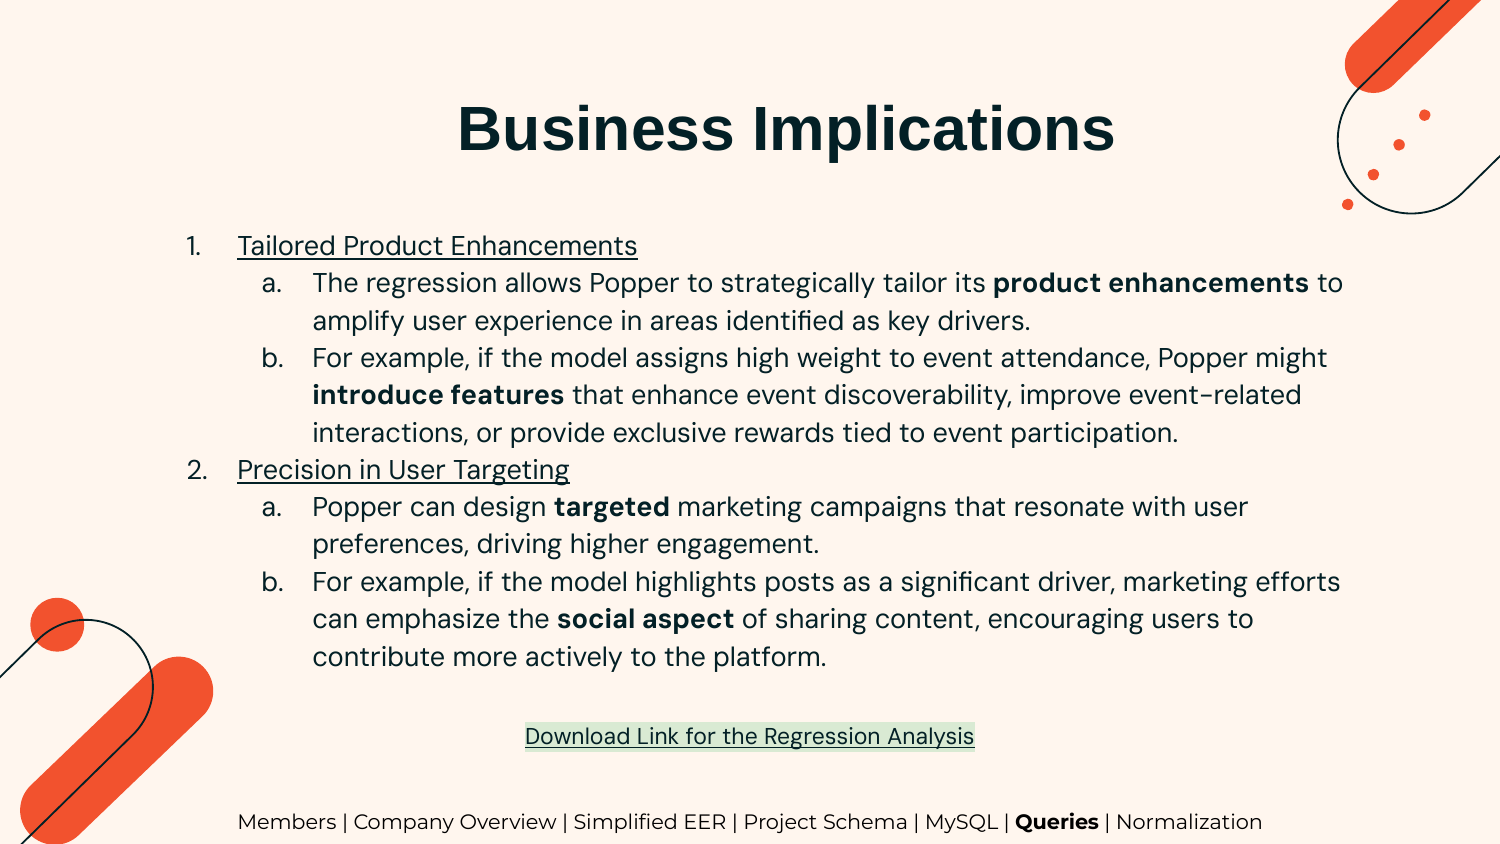

# Business Implications

Tailored Product Enhancements
The regression allows Popper to strategically tailor its product enhancements to amplify user experience in areas identified as key drivers.
For example, if the model assigns high weight to event attendance, Popper might introduce features that enhance event discoverability, improve event-related interactions, or provide exclusive rewards tied to event participation.
Precision in User Targeting
Popper can design targeted marketing campaigns that resonate with user preferences, driving higher engagement.
For example, if the model highlights posts as a significant driver, marketing efforts can emphasize the social aspect of sharing content, encouraging users to contribute more actively to the platform.

Download Link for the Regression Analysis
Members | Company Overview | Simplified EER | Project Schema | MySQL | Queries | Normalization